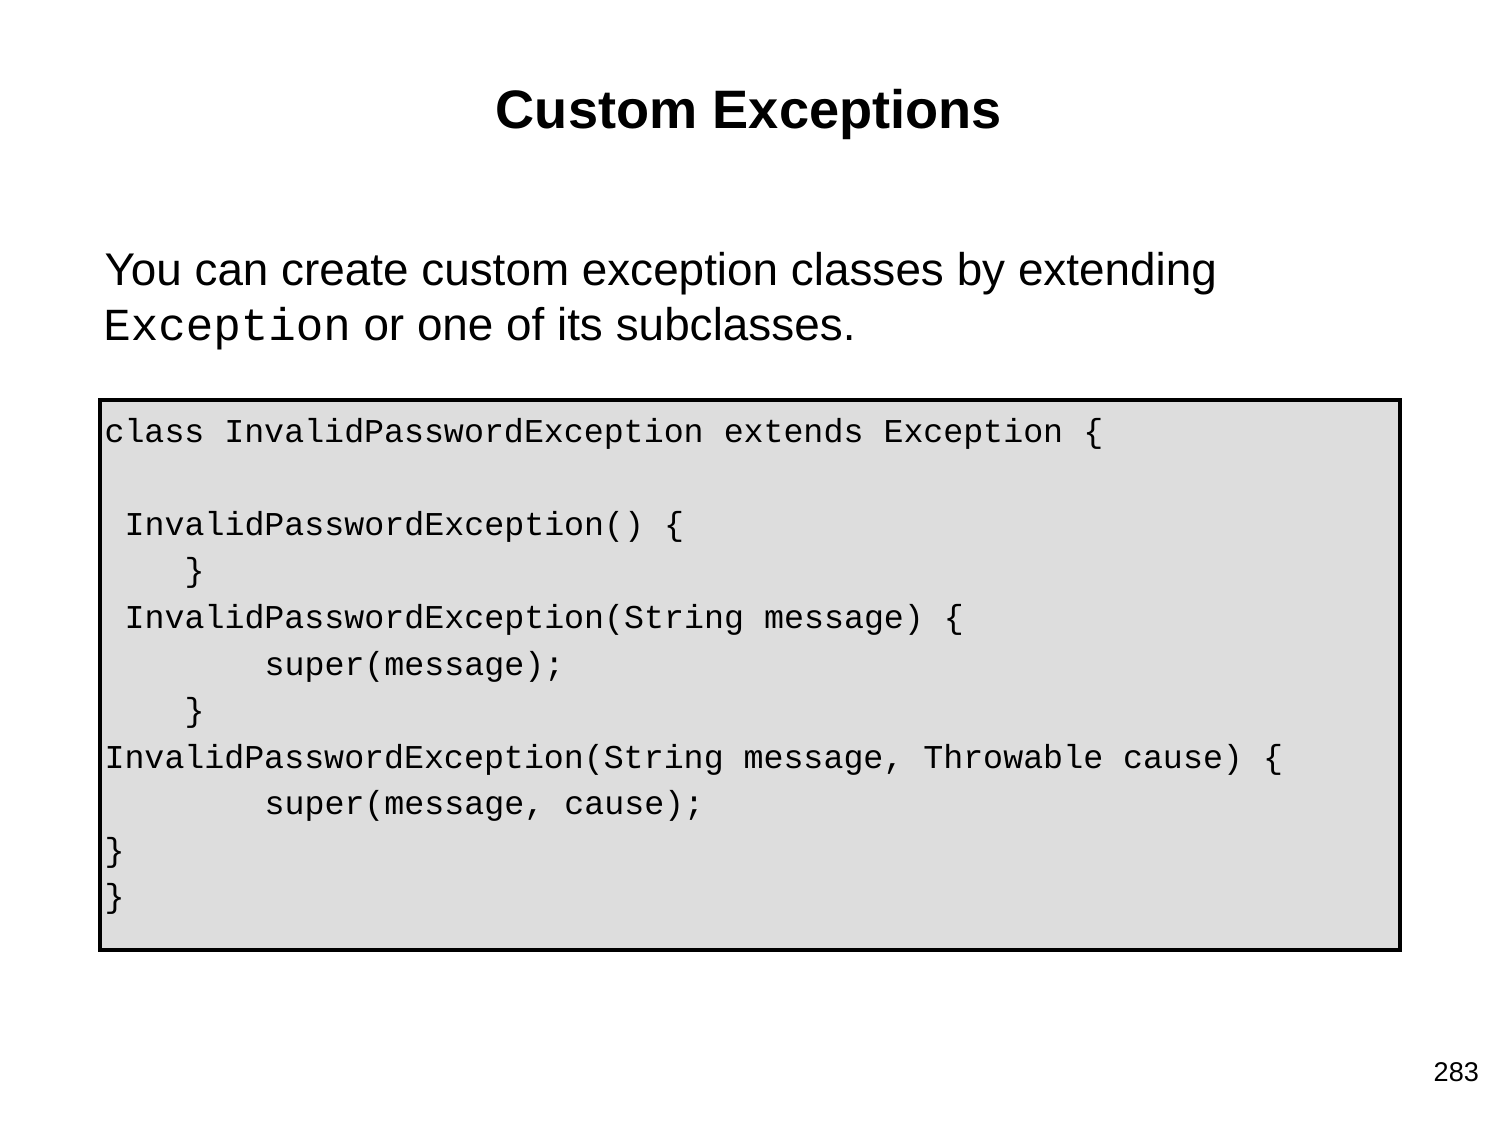

# Custom Exceptions
You can create custom exception classes by extending Exception or one of its subclasses.

class InvalidPasswordException extends Exception {

 InvalidPasswordException() {
    }
 InvalidPasswordException(String message) {
        super(message);
    }
InvalidPasswordException(String message, Throwable cause) {
        super(message, cause);
}
}

283